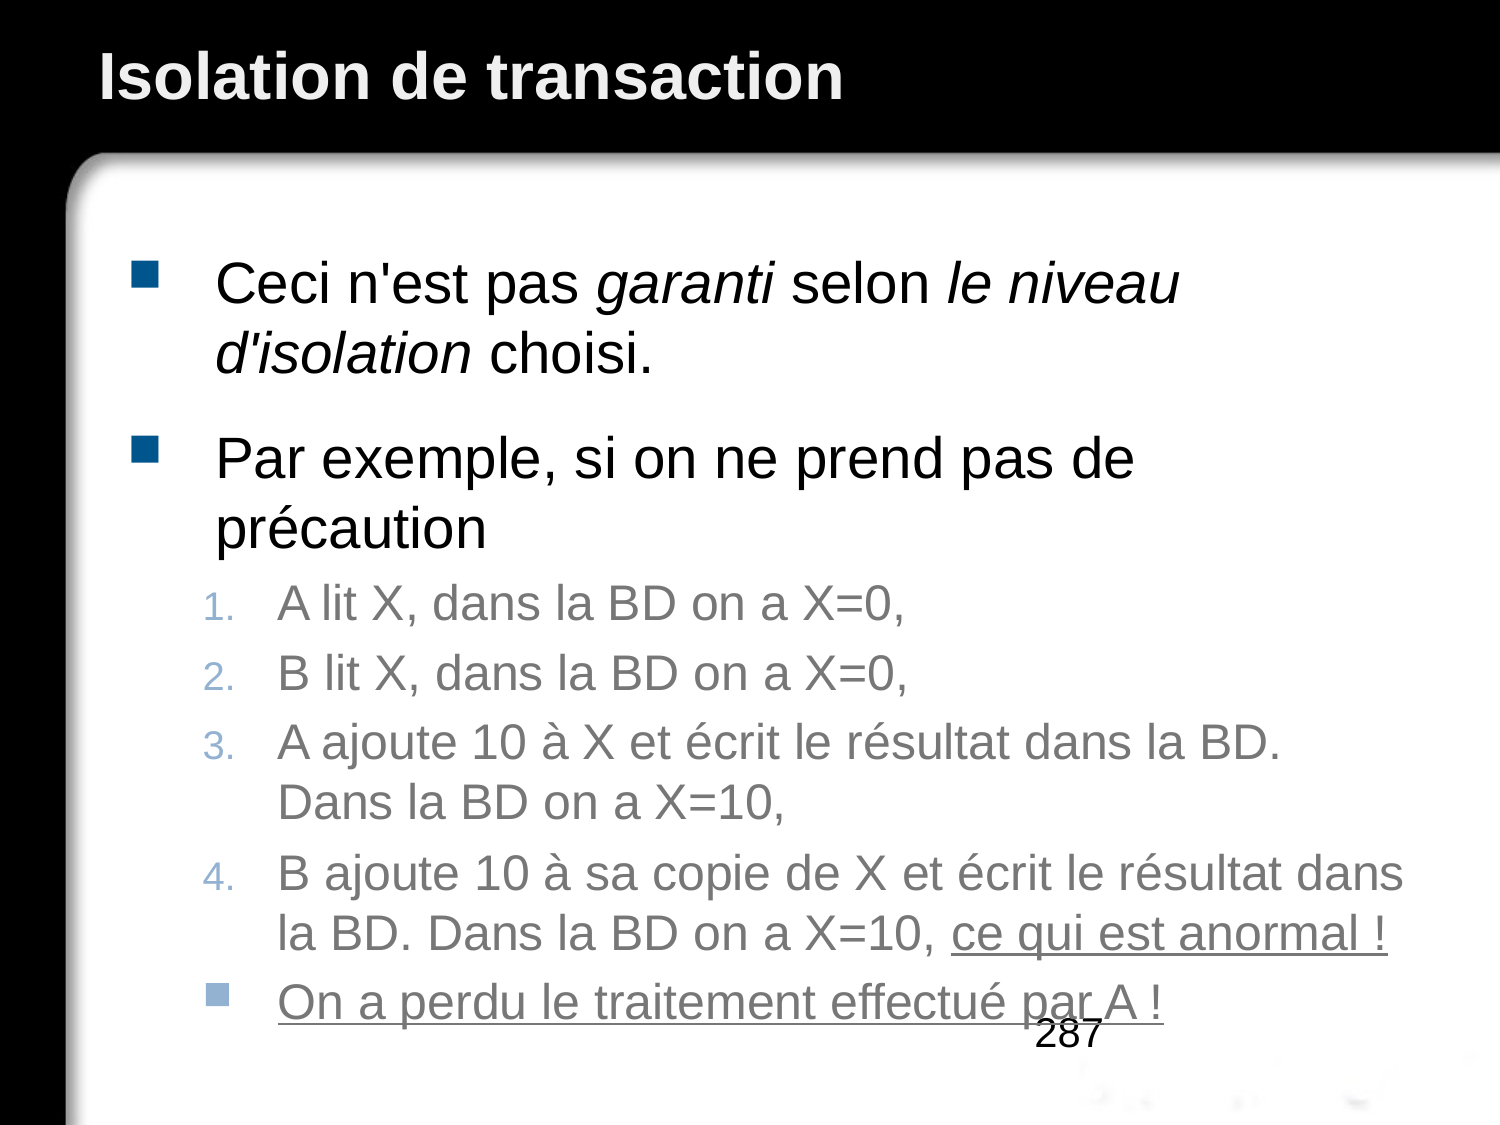

# Isolation de transaction
Ceci n'est pas garanti selon le niveau d'isolation choisi.
Par exemple, si on ne prend pas de précaution
A lit X, dans la BD on a X=0,
B lit X, dans la BD on a X=0,
A ajoute 10 à X et écrit le résultat dans la BD. Dans la BD on a X=10,
B ajoute 10 à sa copie de X et écrit le résultat dans la BD. Dans la BD on a X=10, ce qui est anormal !
On a perdu le traitement effectué par A !